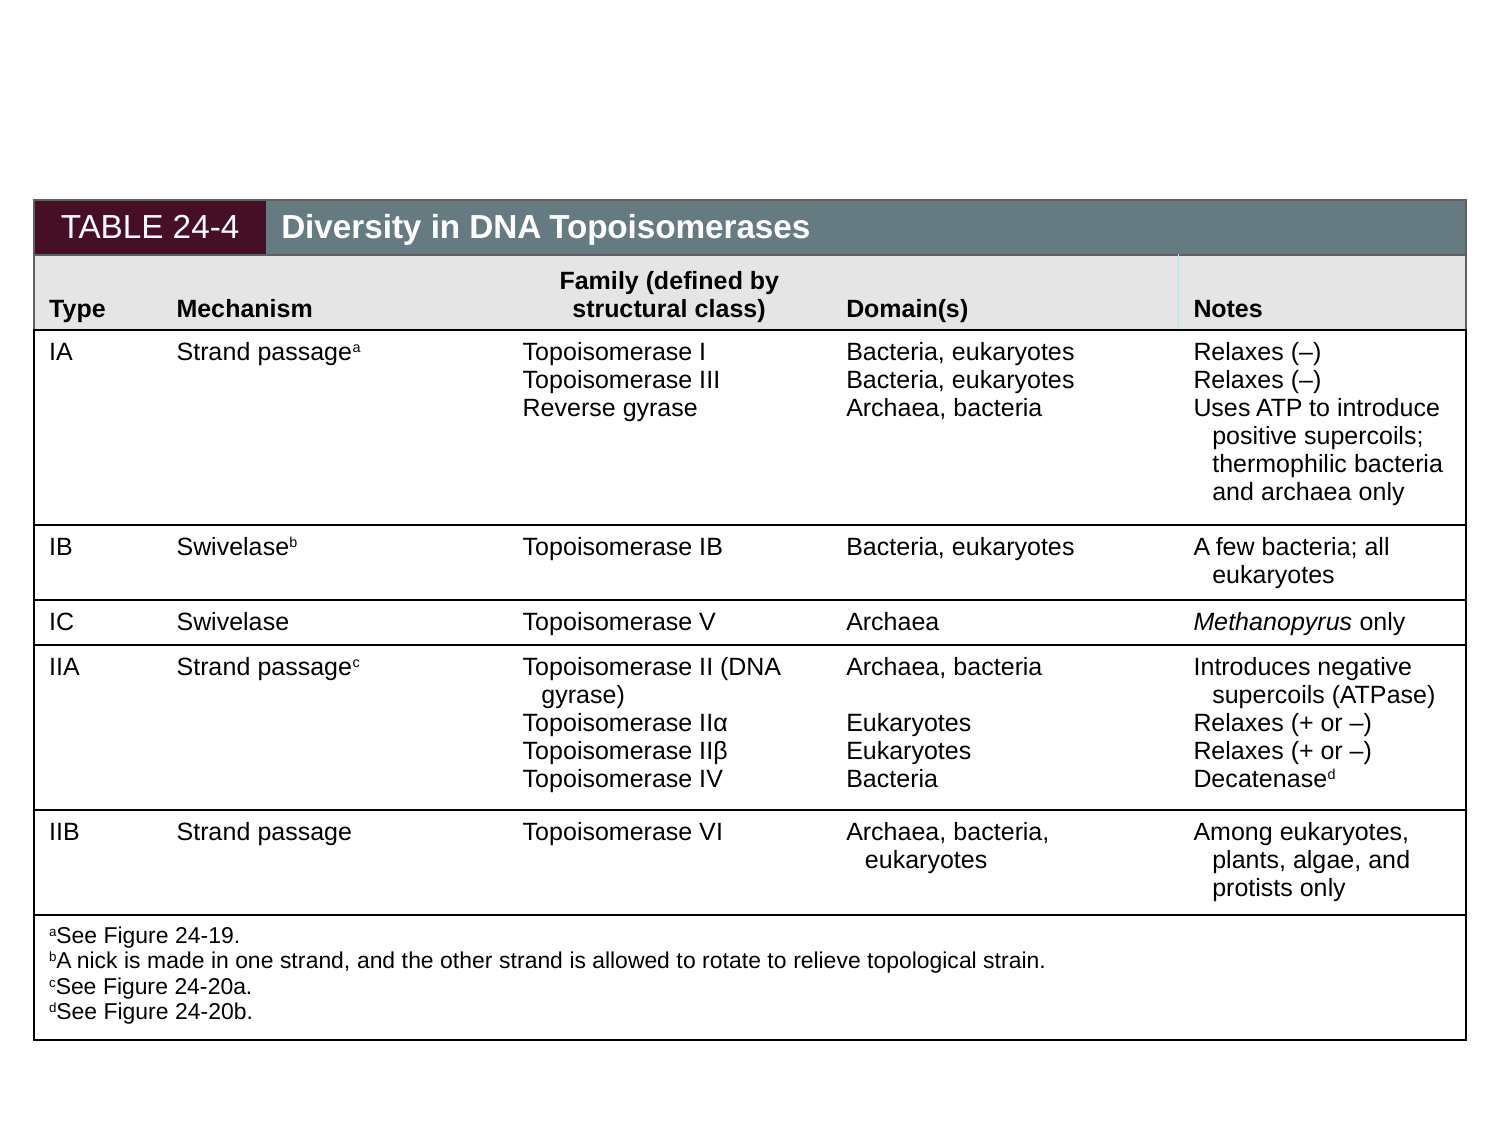

| TABLE 24-4 |  | Diversity in DNA Topoisomerases |  |  |  |
| --- | --- | --- | --- | --- | --- |
| Type | Mechanism |  | Family (defined by structural class) | Domain(s) | Notes |
| IA | Strand passagea |  | Topoisomerase I Topoisomerase III Reverse gyrase | Bacteria, eukaryotes Bacteria, eukaryotes Archaea, bacteria | Relaxes (–) Relaxes (–) Uses ATP to introduce positive supercoils; thermophilic bacteria and archaea only |
| IB | Swivelaseb |  | Topoisomerase IB | Bacteria, eukaryotes | A few bacteria; all eukaryotes |
| IC | Swivelase |  | Topoisomerase V | Archaea | Methanopyrus only |
| IIA | Strand passagec |  | Topoisomerase II (DNA gyrase) Topoisomerase IIα Topoisomerase IIβ Topoisomerase IV | Archaea, bacteria Eukaryotes Eukaryotes Bacteria | Introduces negative supercoils (ATPase) Relaxes (+ or –) Relaxes (+ or –) Decatenased |
| IIB | Strand passage |  | Topoisomerase VI | Archaea, bacteria, eukaryotes | Among eukaryotes, plants, algae, and protists only |
| aSee Figure 24-19. bA nick is made in one strand, and the other strand is allowed to rotate to relieve topological strain. cSee Figure 24-20a. dSee Figure 24-20b. |  |  |  |  |  |